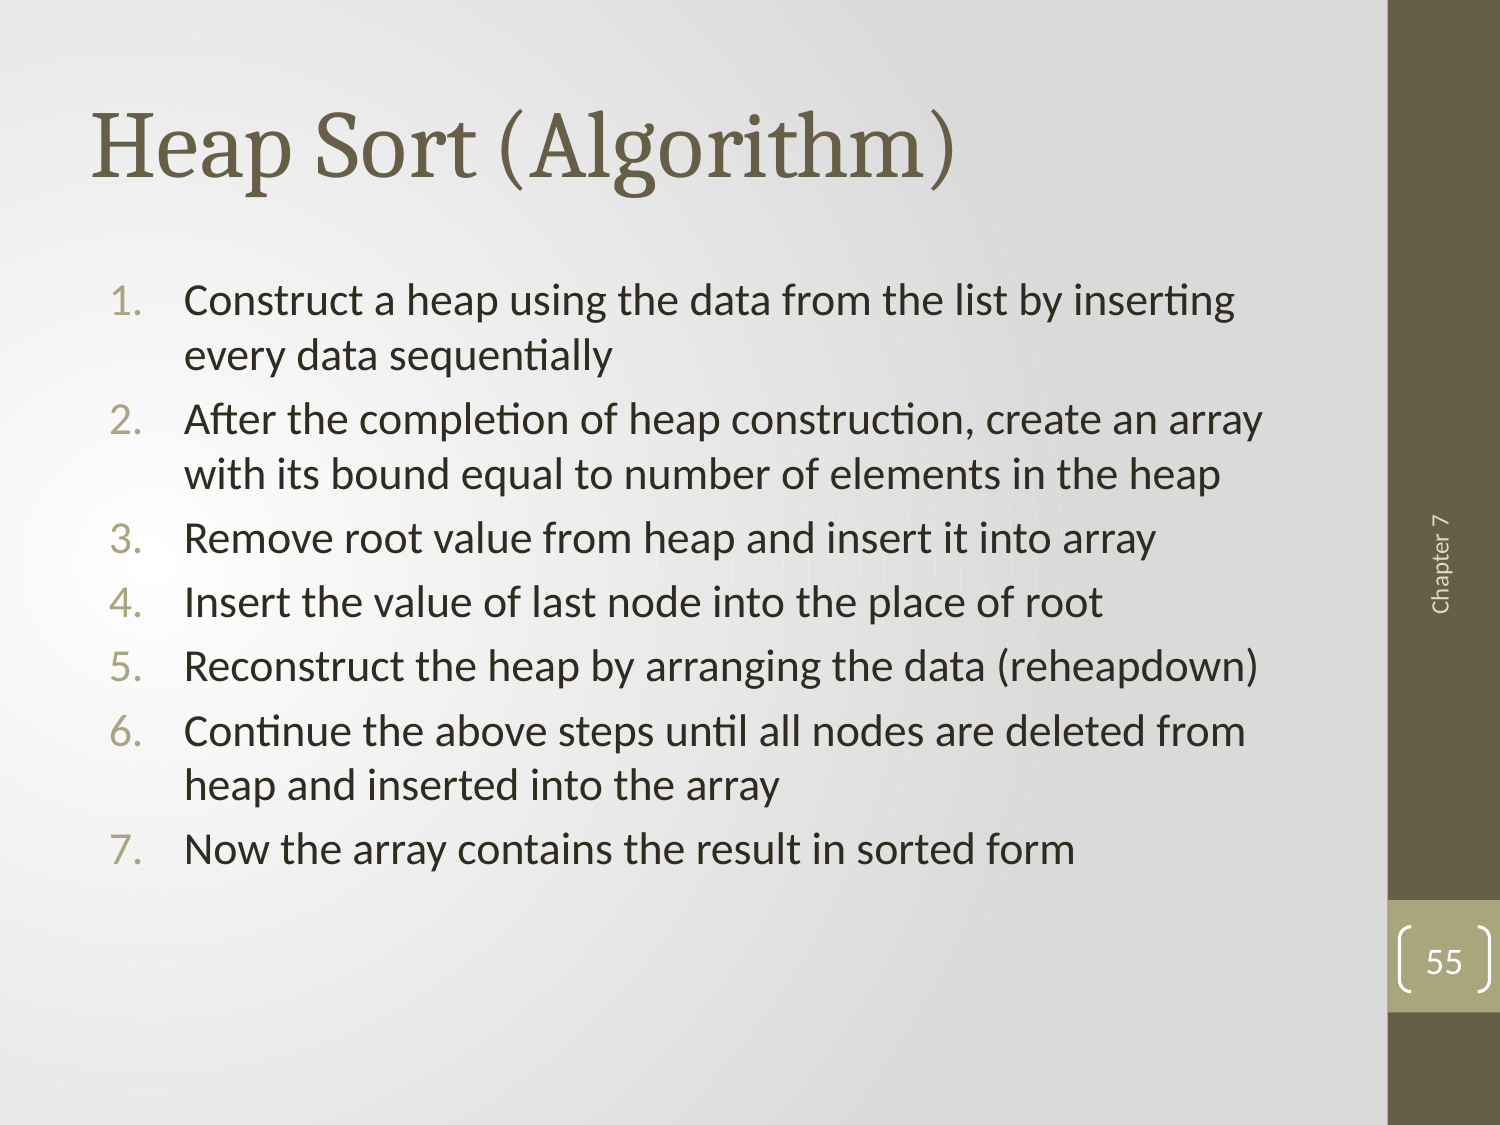

# Heap Sort (Algorithm)
Construct a heap using the data from the list by inserting every data sequentially
After the completion of heap construction, create an array with its bound equal to number of elements in the heap
Remove root value from heap and insert it into array
Insert the value of last node into the place of root
Reconstruct the heap by arranging the data (reheapdown)
Continue the above steps until all nodes are deleted from heap and inserted into the array
Now the array contains the result in sorted form
Chapter 7
55